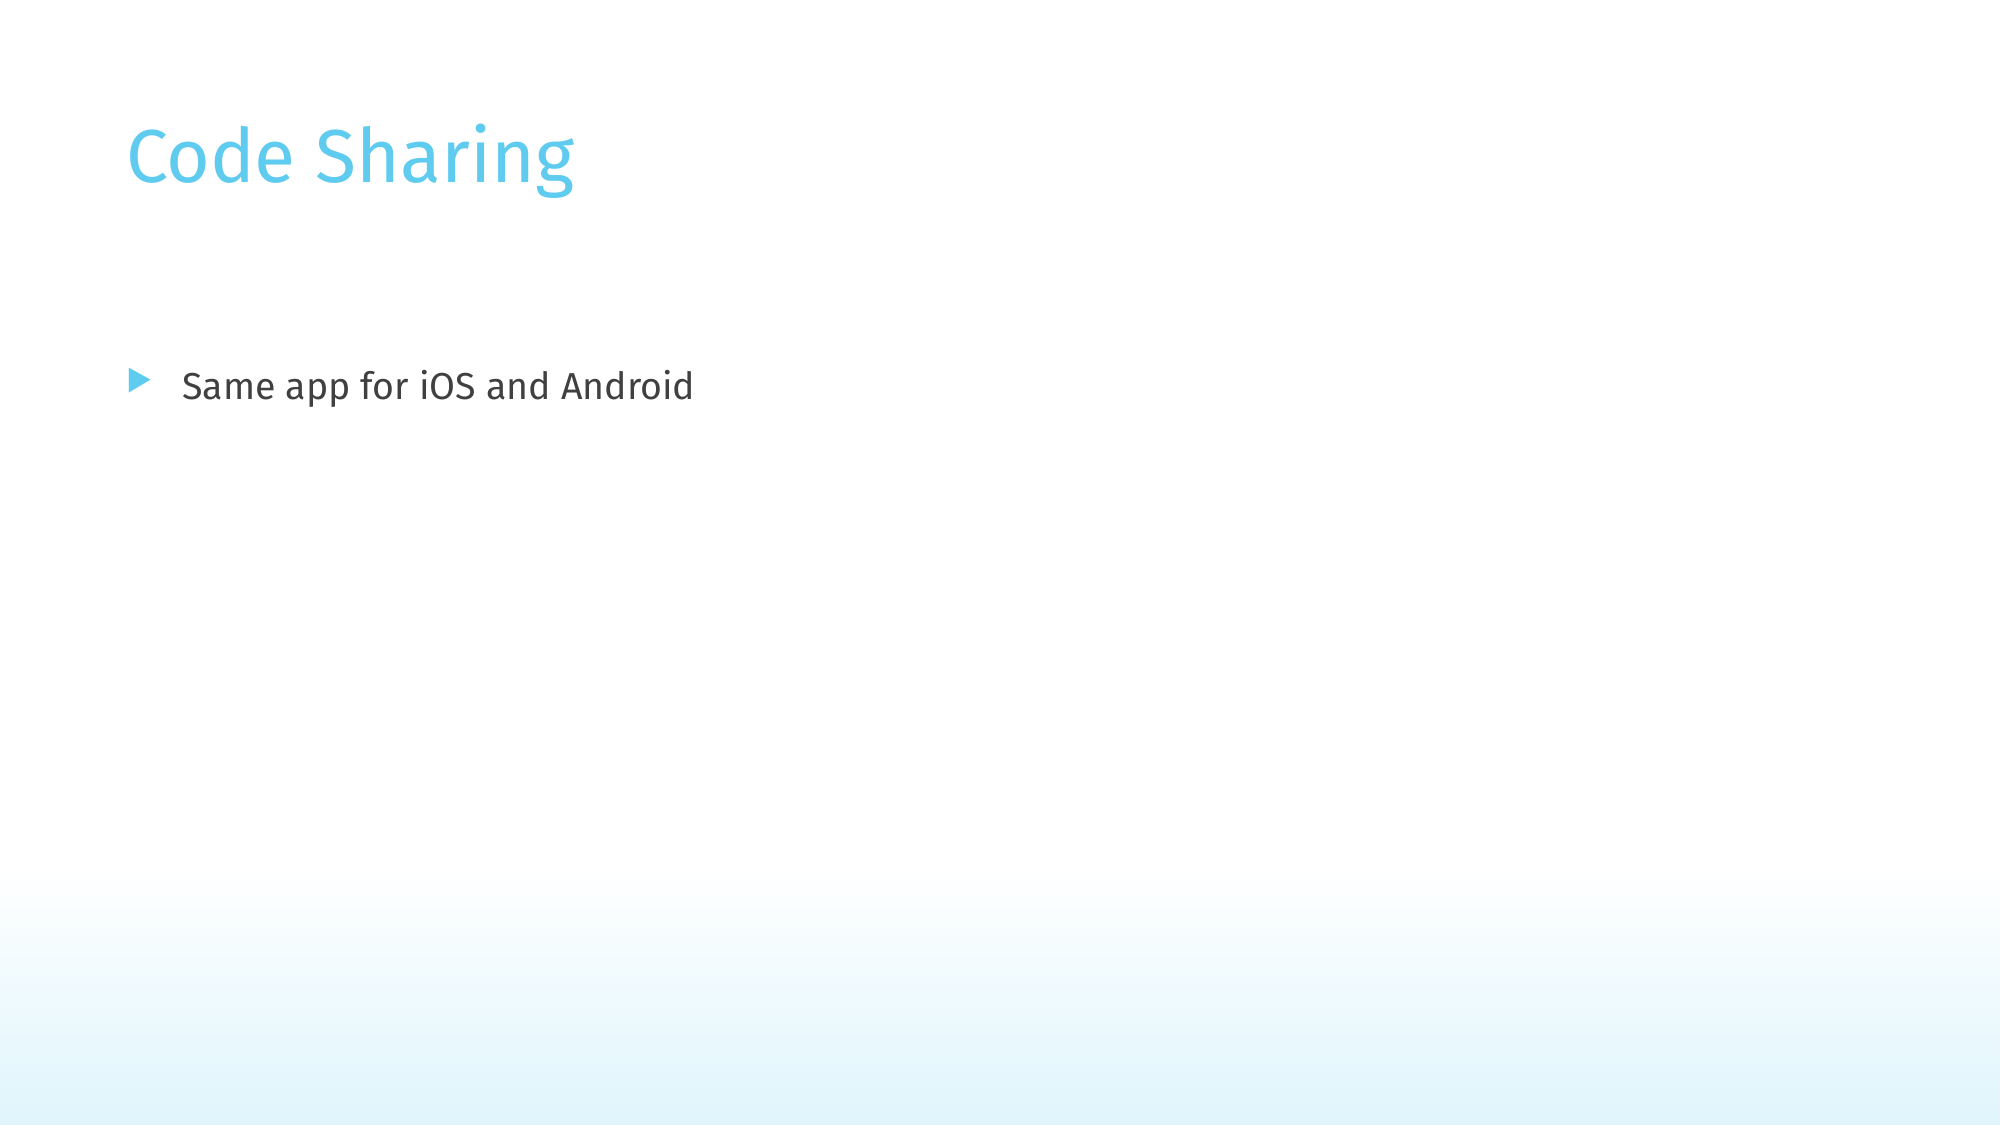

# Code Sharing
Same app for iOS and Android